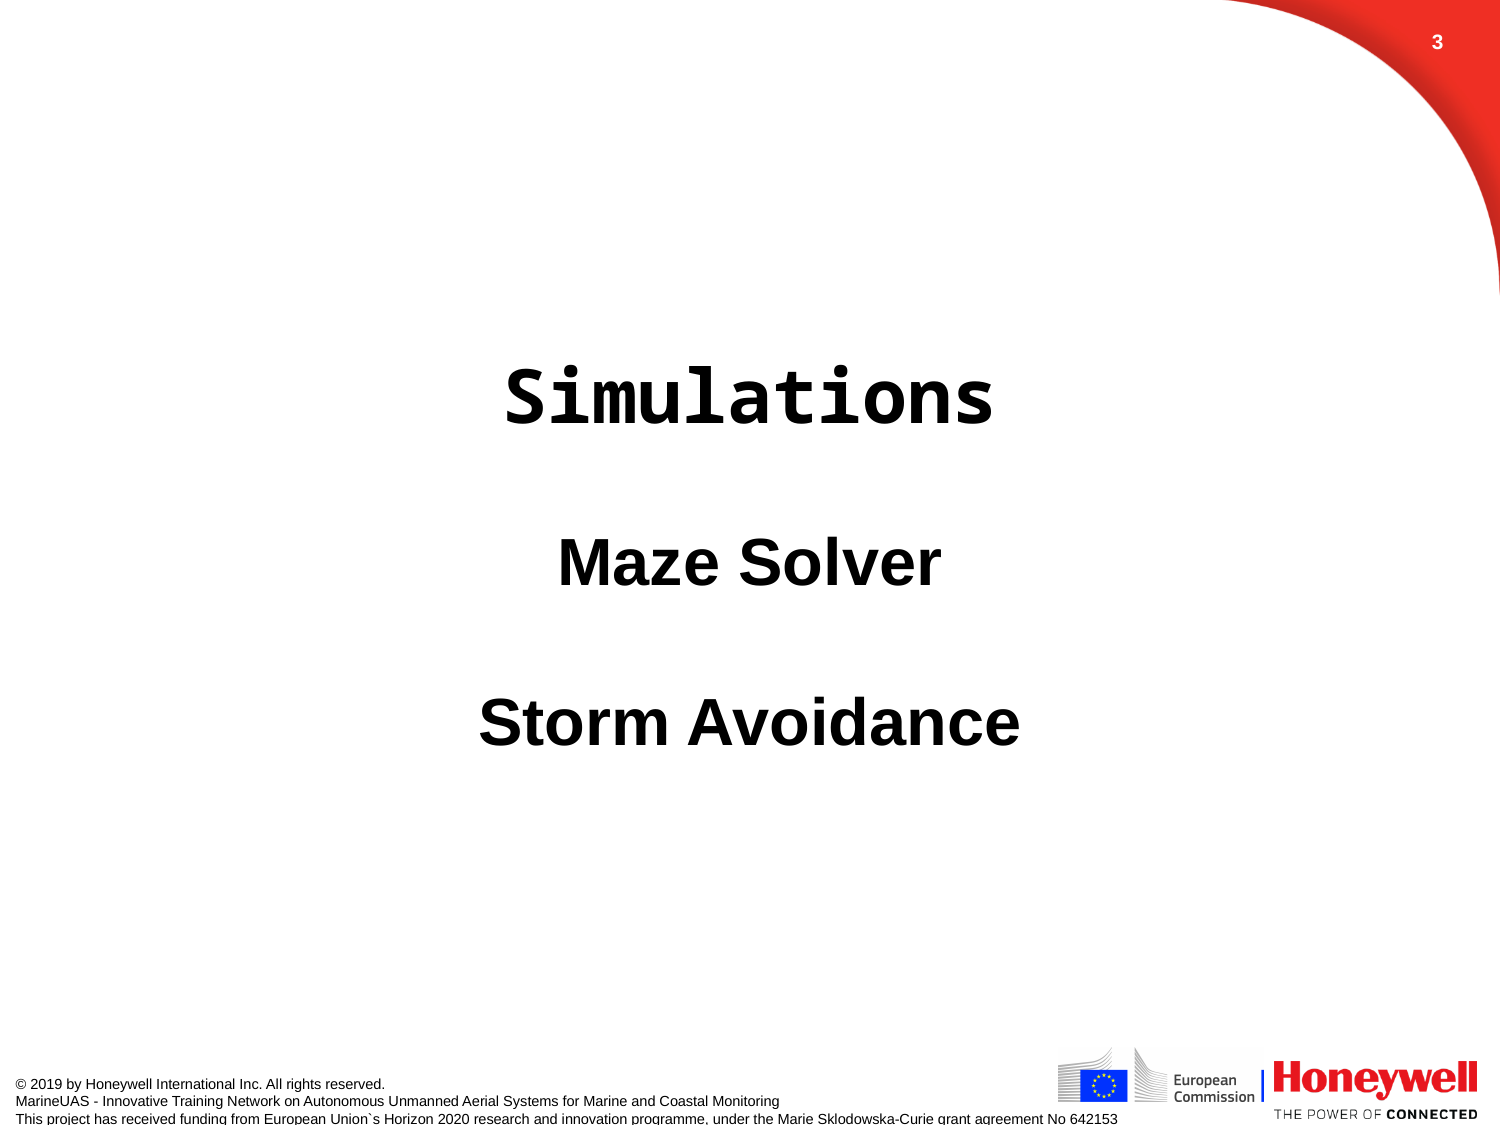

3
# Simulations Maze Solver Storm Avoidance